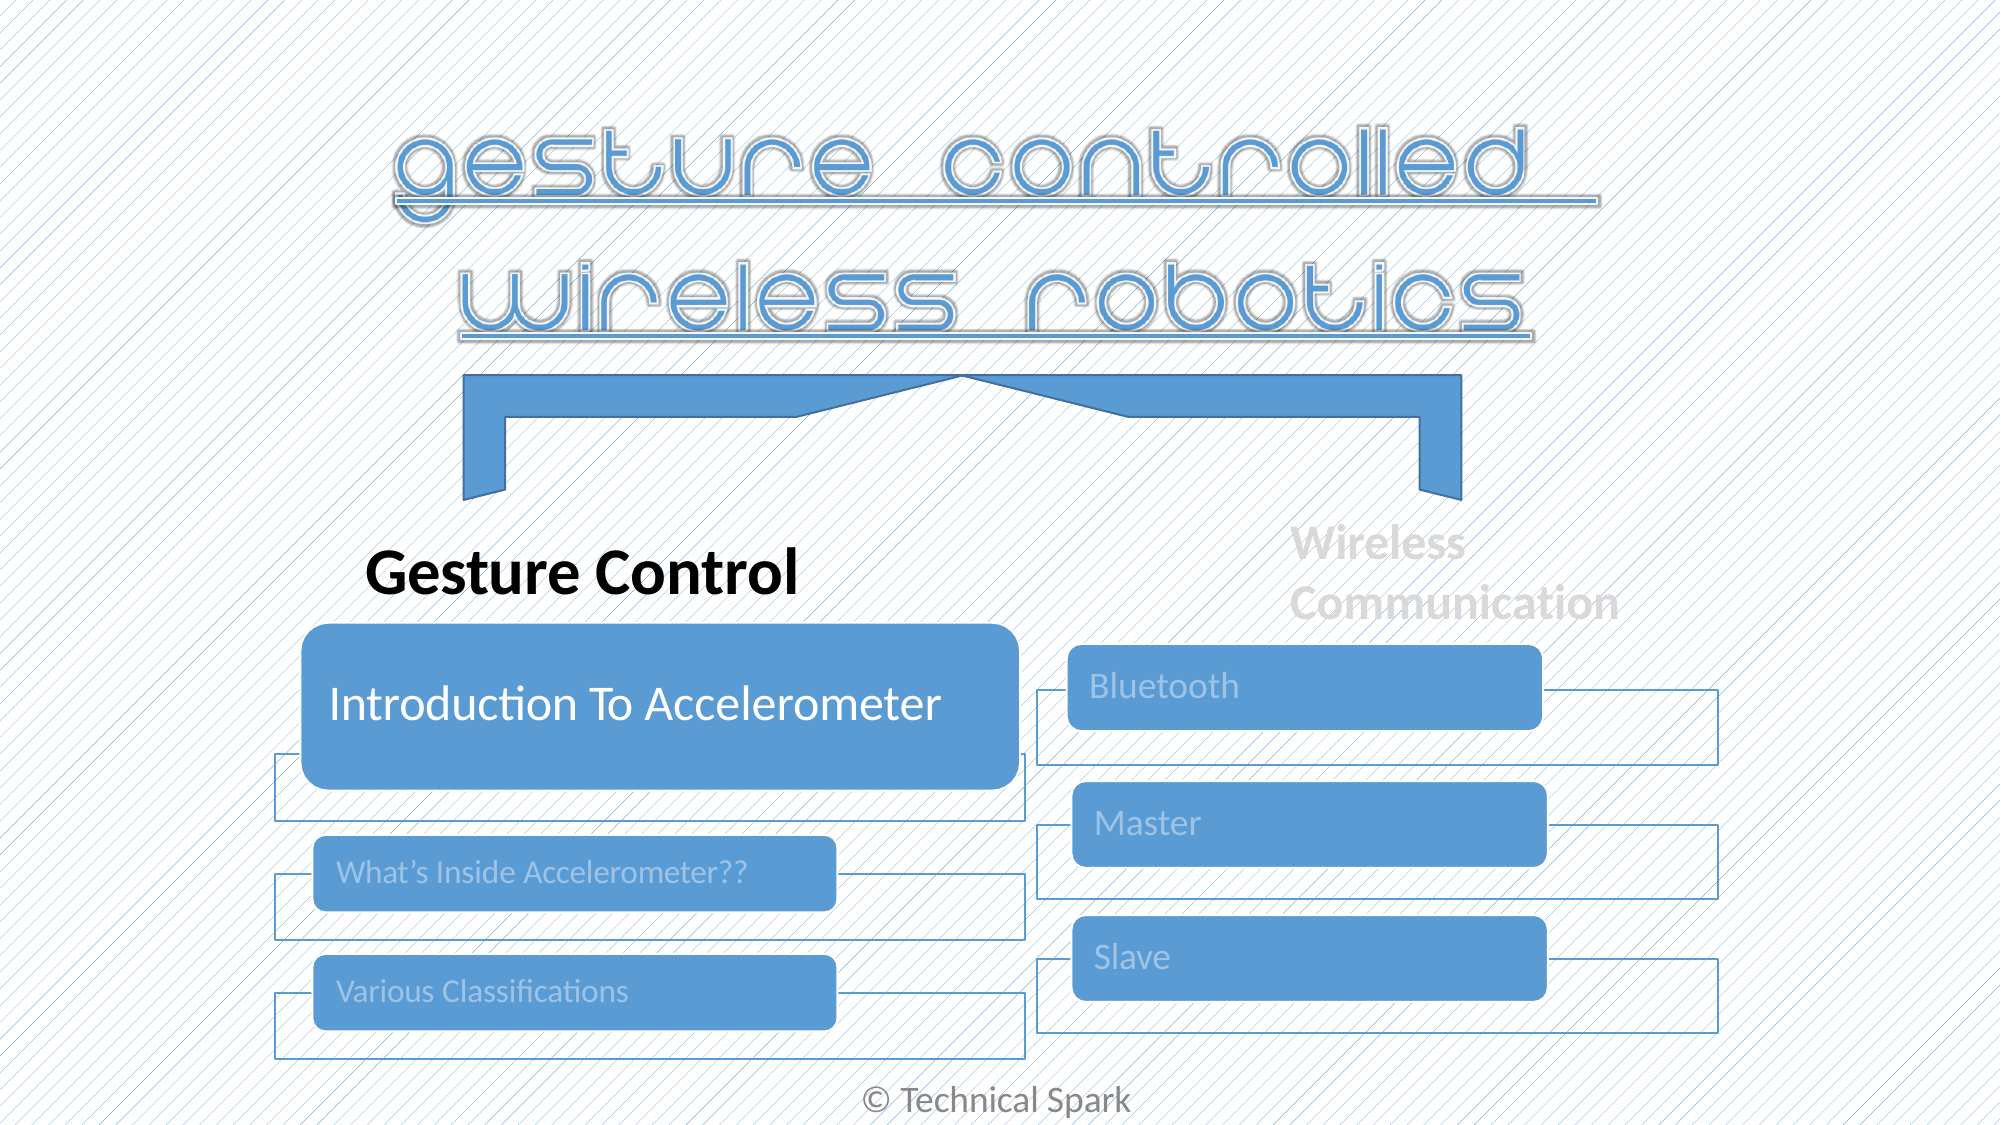

Wireless  Communication
Gesture Control

Bluetooth
Introduction To Accelerometer

Master
What’s Inside Accelerometer??

Slave

Various Classifications

© Technical Spark